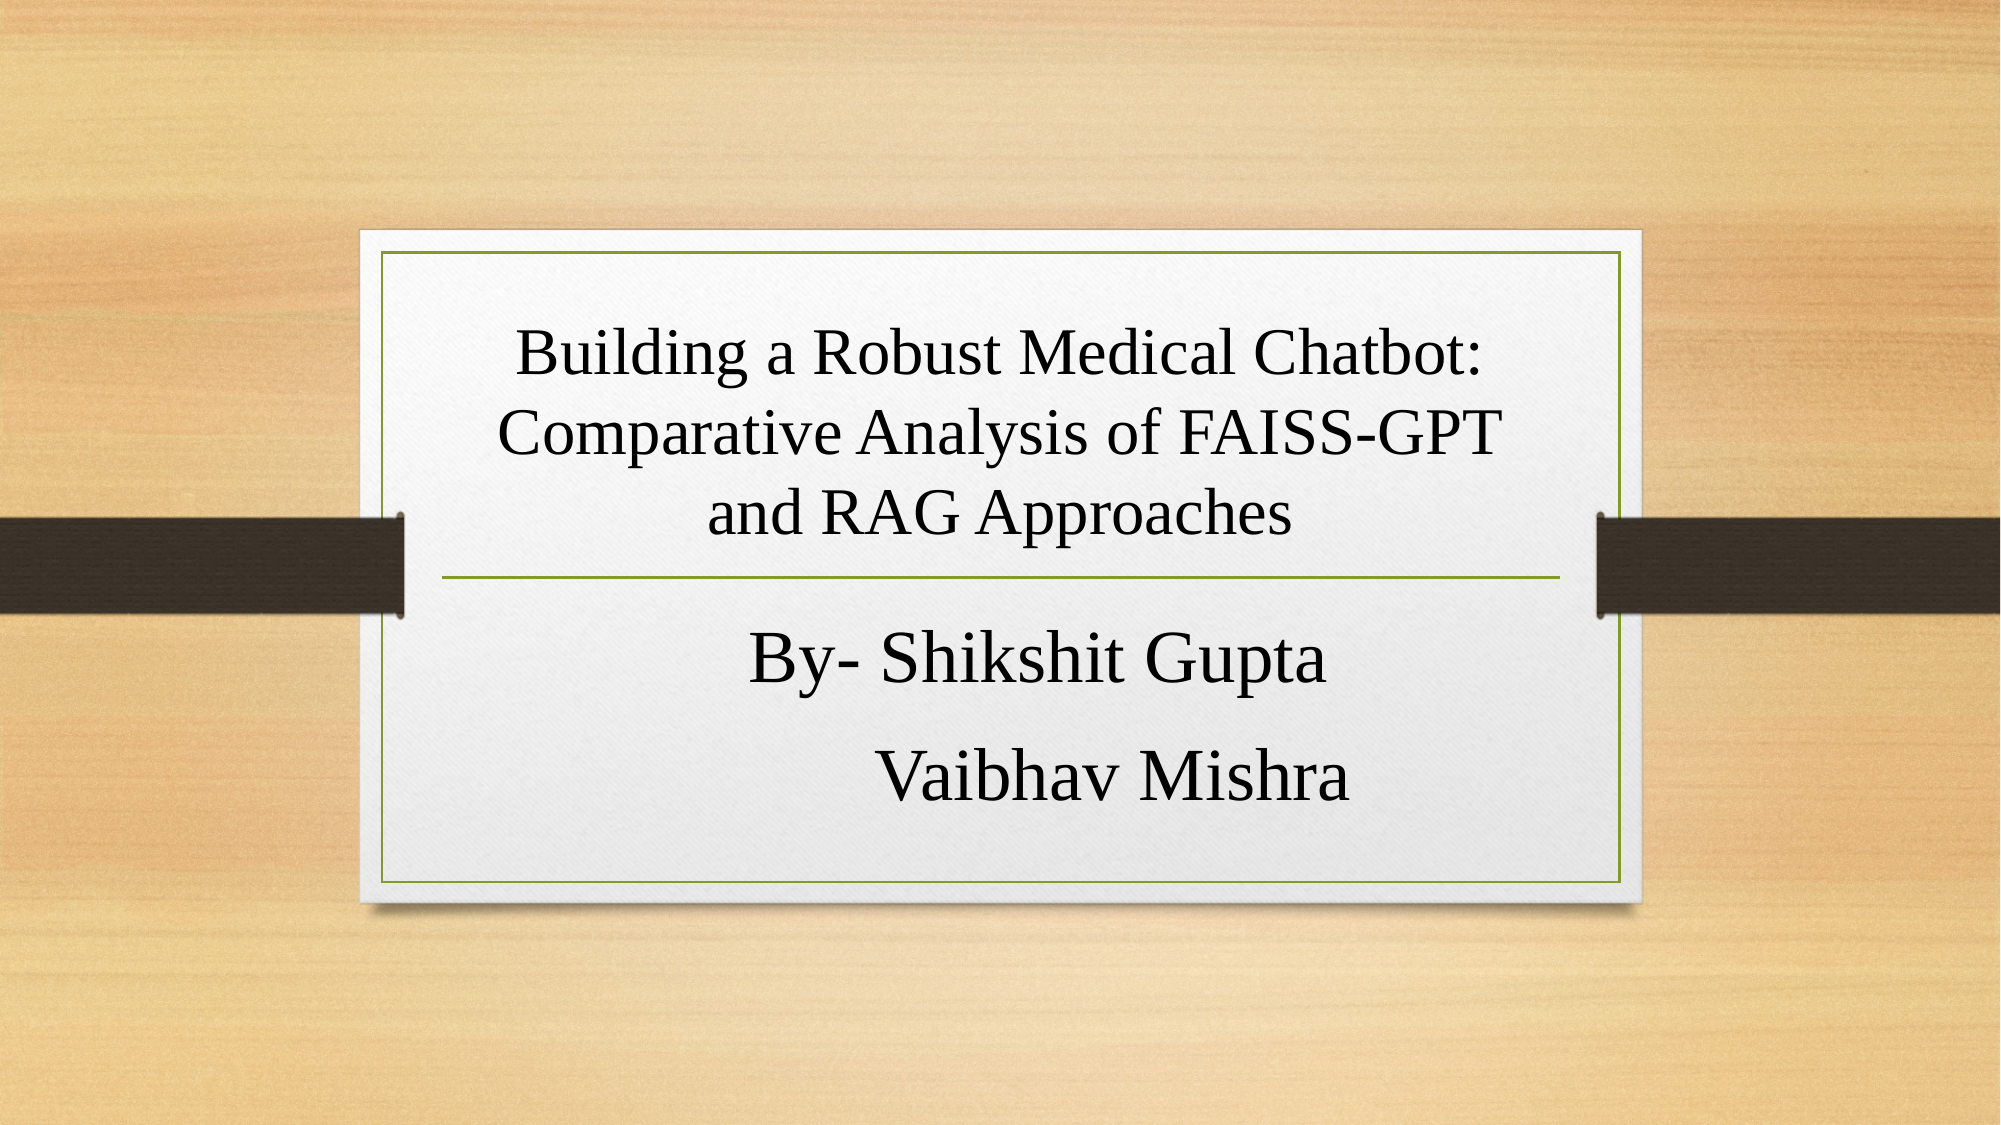

# Building a Robust Medical Chatbot: Comparative Analysis of FAISS-GPT and RAG Approaches
    By- Shikshit Gupta
            Vaibhav Mishra